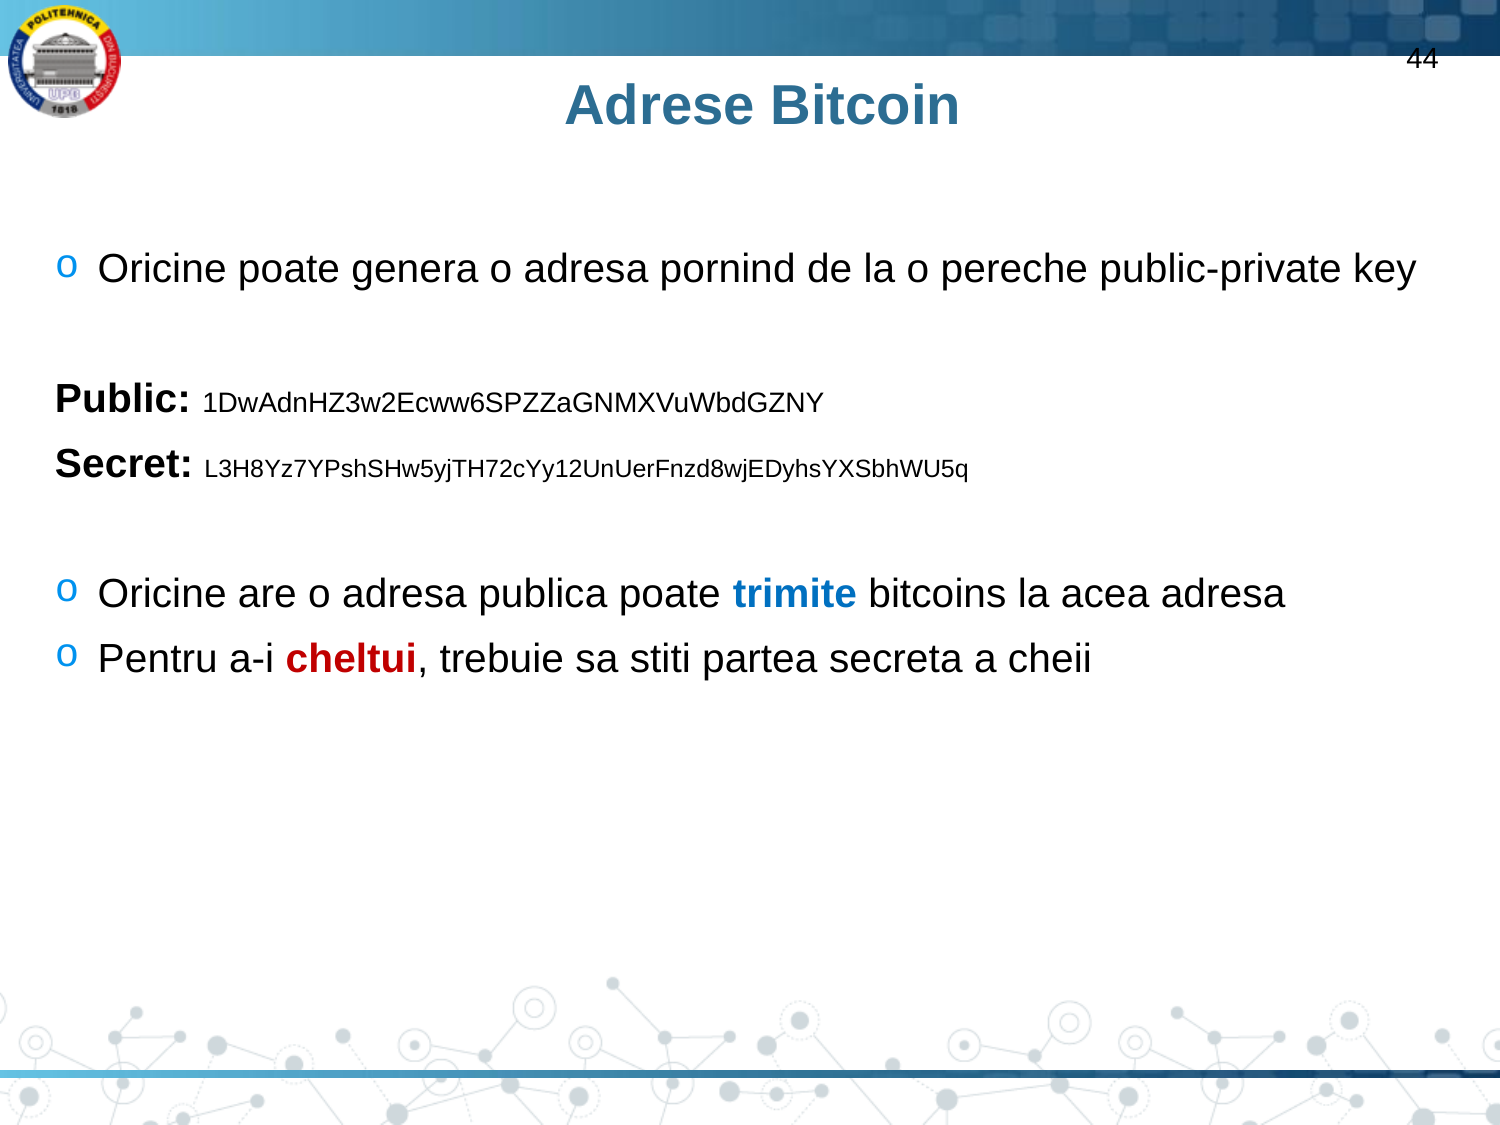

44
# Adrese Bitcoin
Oricine poate genera o adresa pornind de la o pereche public-private key

Public: 1DwAdnHZ3w2Ecww6SPZZaGNMXVuWbdGZNY
Secret: L3H8Yz7YPshSHw5yjTH72cYy12UnUerFnzd8wjEDyhsYXSbhWU5q

Oricine are o adresa publica poate trimite bitcoins la acea adresa
Pentru a-i cheltui, trebuie sa stiti partea secreta a cheii